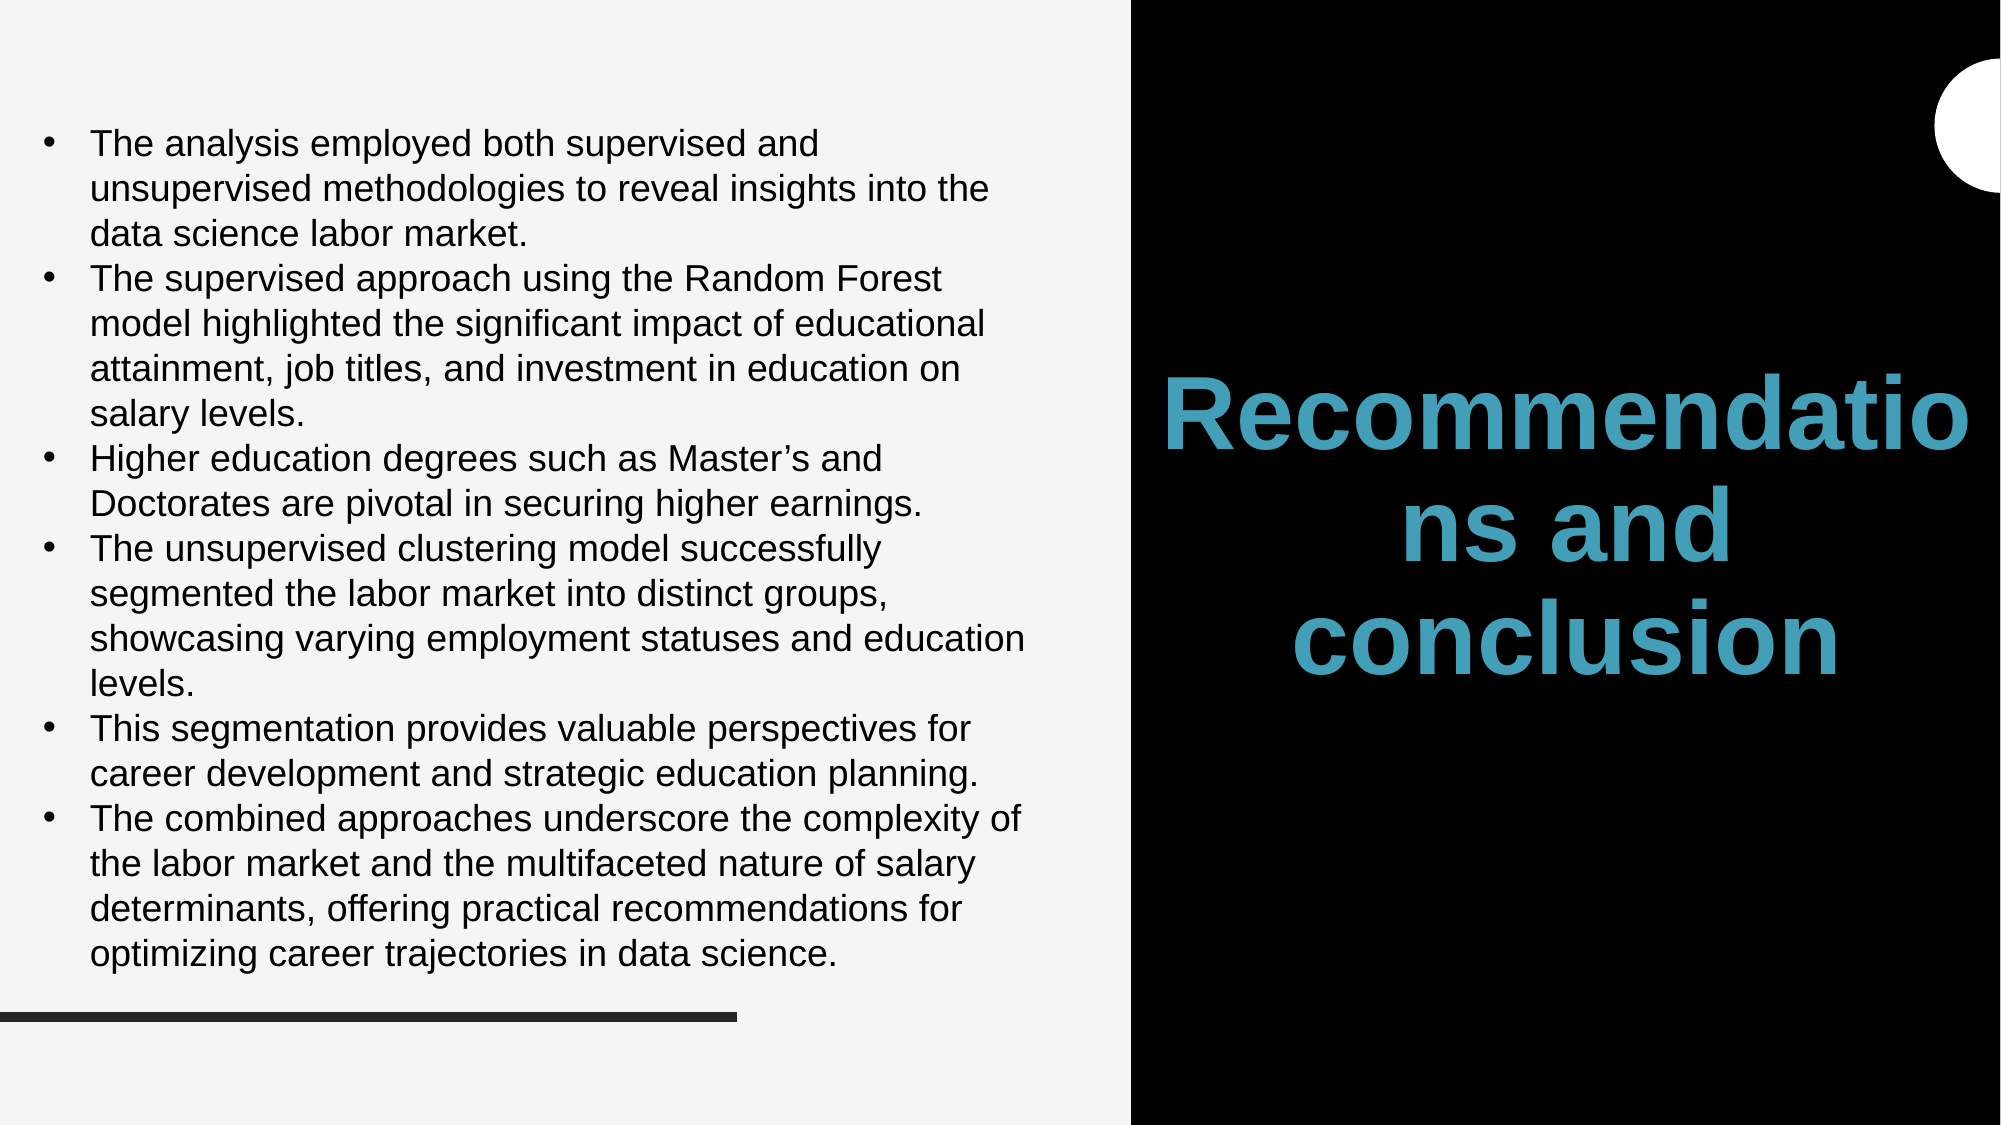

The analysis employed both supervised and unsupervised methodologies to reveal insights into the data science labor market.
The supervised approach using the Random Forest model highlighted the significant impact of educational attainment, job titles, and investment in education on salary levels.
Higher education degrees such as Master’s and Doctorates are pivotal in securing higher earnings.
The unsupervised clustering model successfully segmented the labor market into distinct groups, showcasing varying employment statuses and education levels.
This segmentation provides valuable perspectives for career development and strategic education planning.
The combined approaches underscore the complexity of the labor market and the multifaceted nature of salary determinants, offering practical recommendations for optimizing career trajectories in data science.
# Recommendations and conclusion